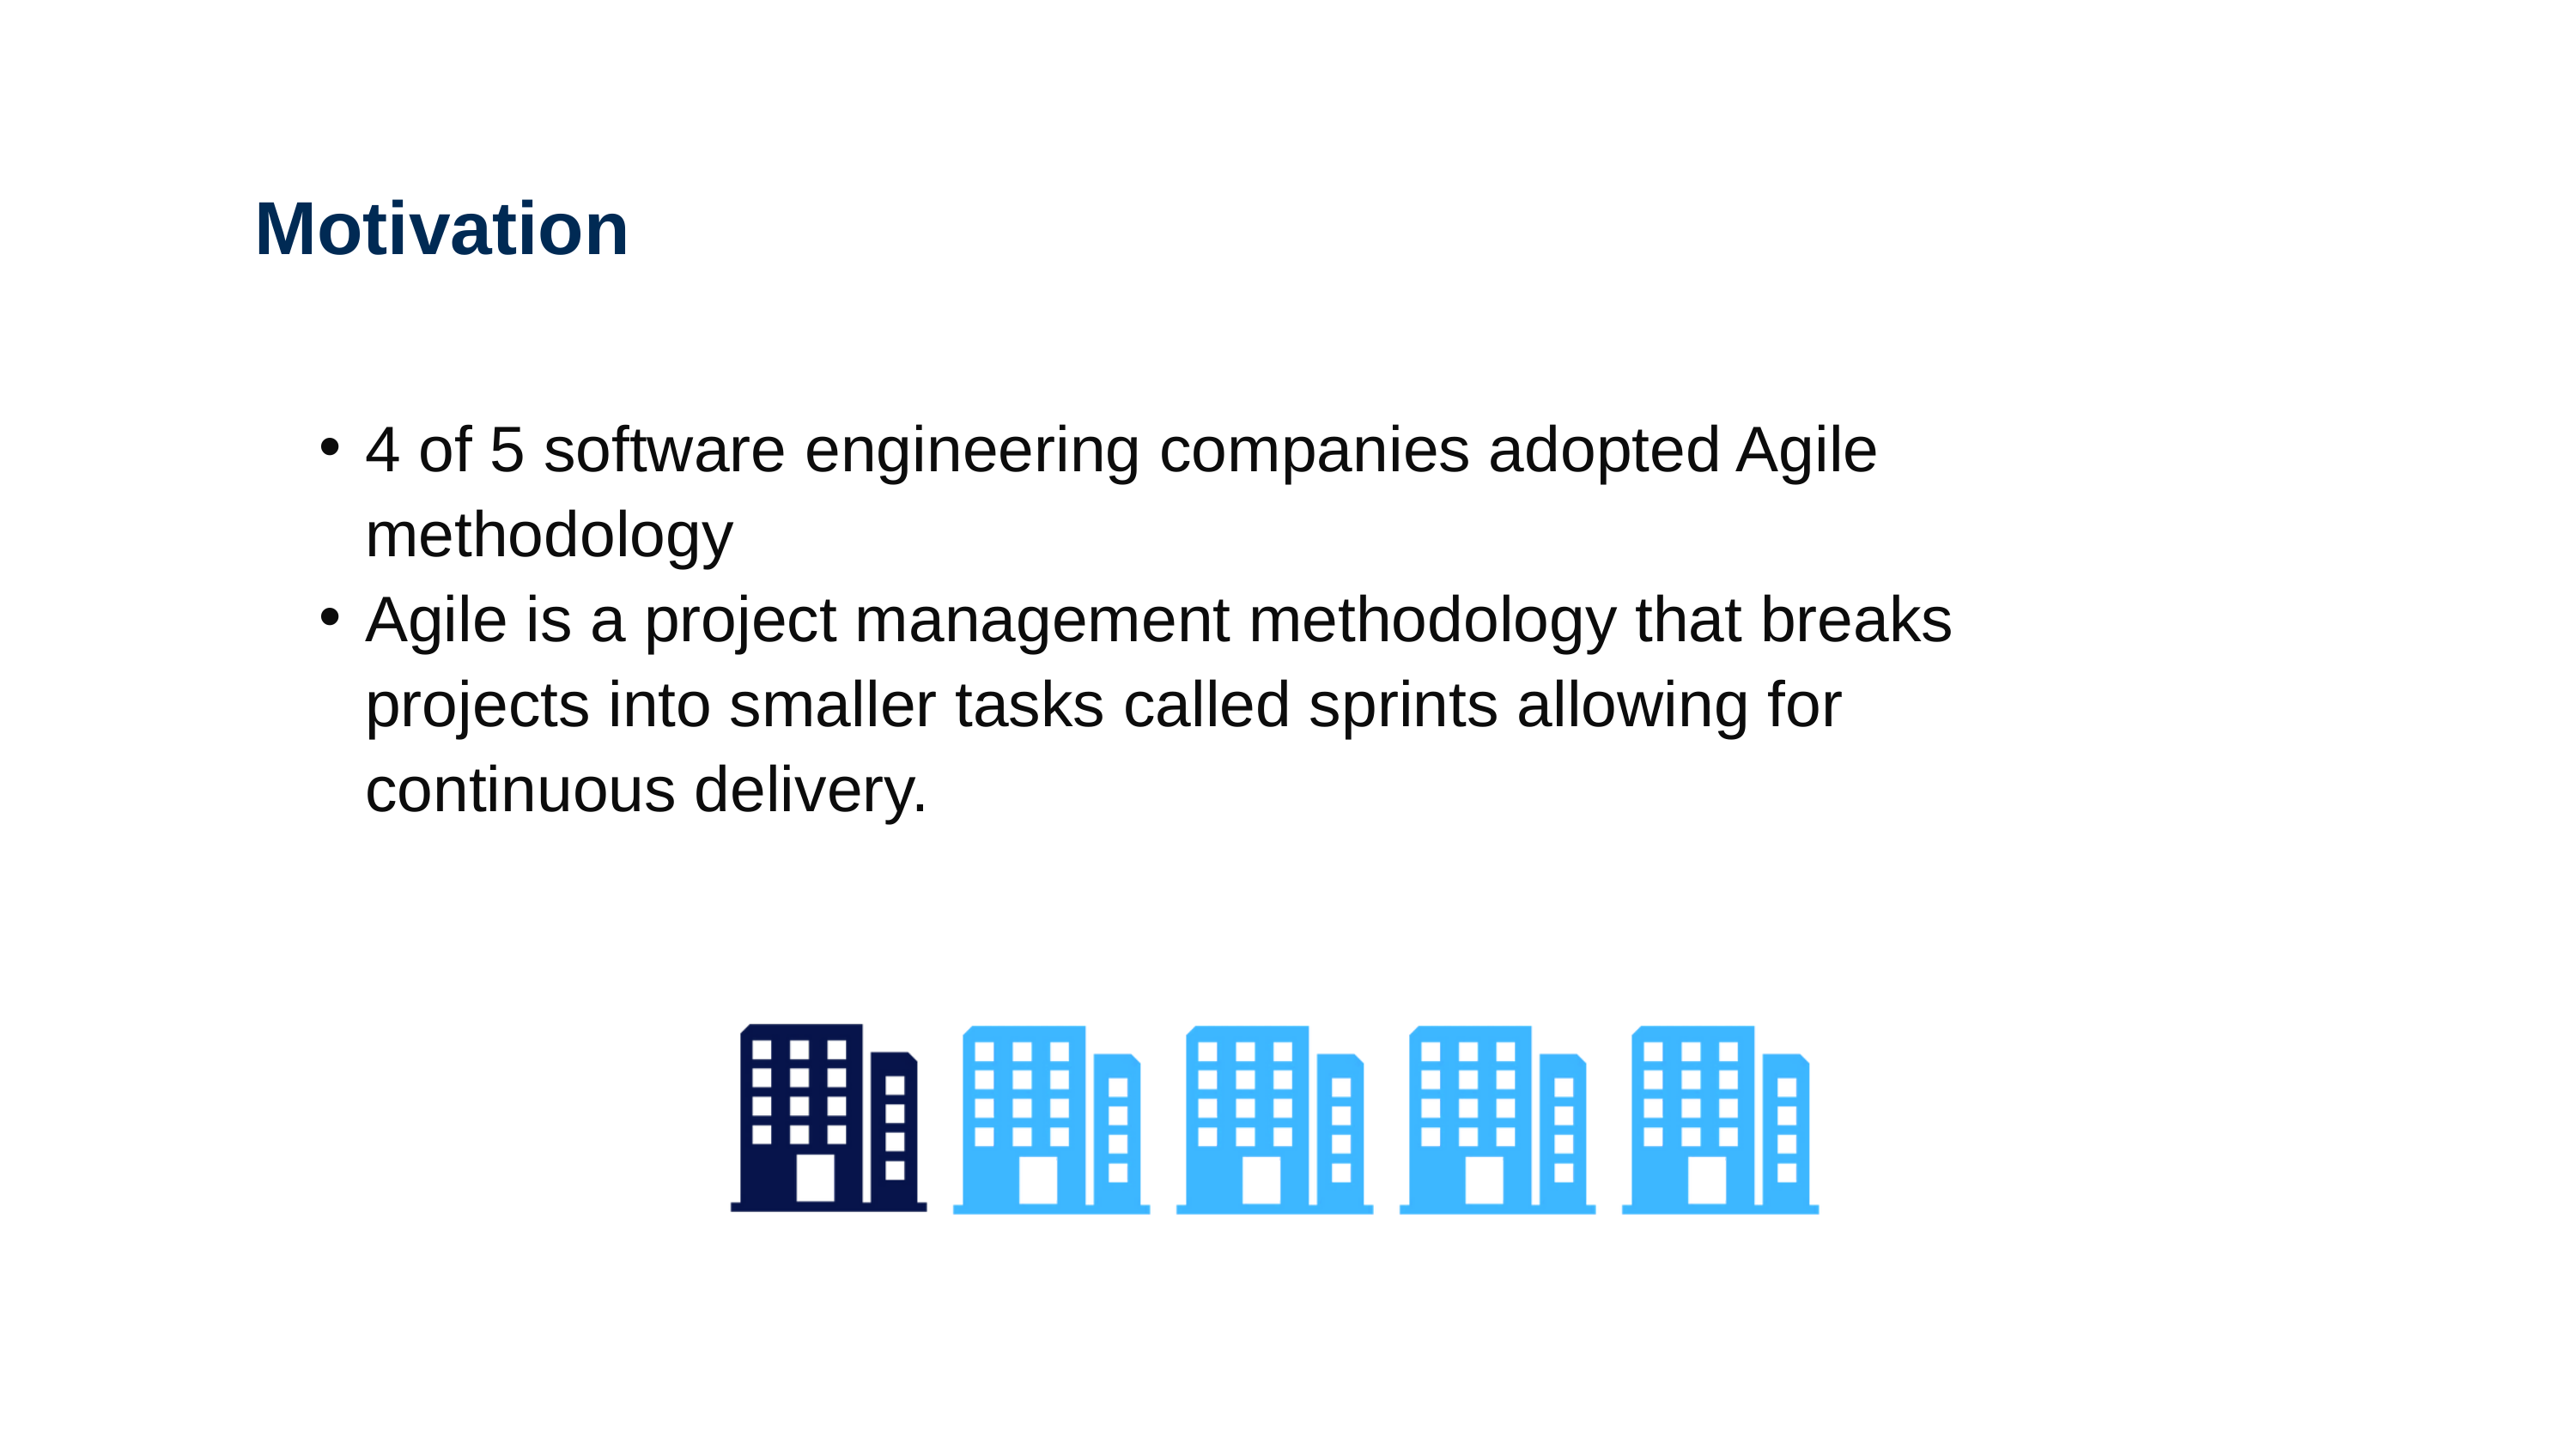

AGENDA

Timeline

System Design

Product

Literature Survey

Time Plan

Modules

Future Work

Problem Definition

Market Survey

Problem Definition

Motivation
4 of 5 software engineering companies adopted Agile methodology
Agile is a project management methodology that breaks projects into smaller tasks called sprints allowing for continuous delivery.

Introduced by

| Mohammed Alomar | Moustafa Hani |
| --- | --- |
| Moustafa Mohammed | Mennatallah Ahmed |
Empowering Agile Teams with Intelligent Automation
Under Supervision of Prof. Ahmed Darwish